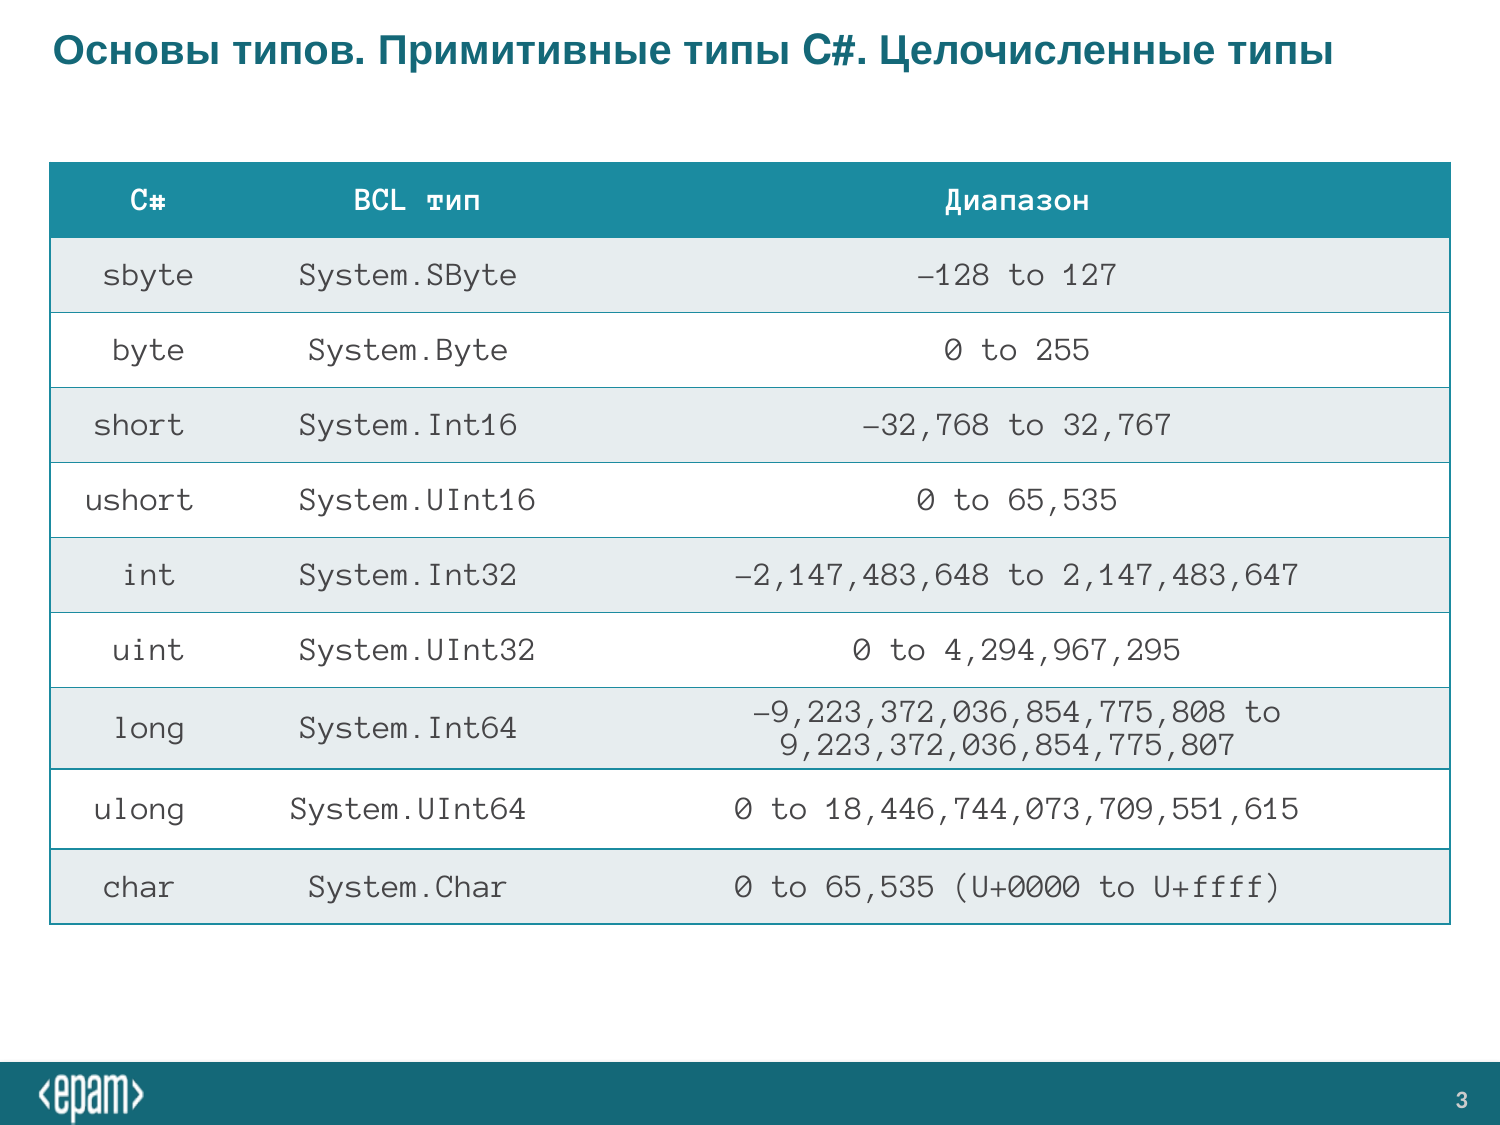

# Основы типов. Примитивные типы C#. Целочисленные типы
| C# | BCL тип | Диапазон |
| --- | --- | --- |
| sbyte | System.SByte | –128 to 127 |
| byte | System.Byte | 0 to 255 |
| short | System.Int16 | –32,768 to 32,767 |
| ushort | System.UInt16 | 0 to 65,535 |
| int | System.Int32 | –2,147,483,648 to 2,147,483,647 |
| uint | System.UInt32 | 0 to 4,294,967,295 |
| long | System.Int64 | –9,223,372,036,854,775,808 to 9,223,372,036,854,775,807 |
| ulong | System.UInt64 | 0 to 18,446,744,073,709,551,615 |
| char | System.Char | 0 to 65,535 (U+0000 to U+ffff) |